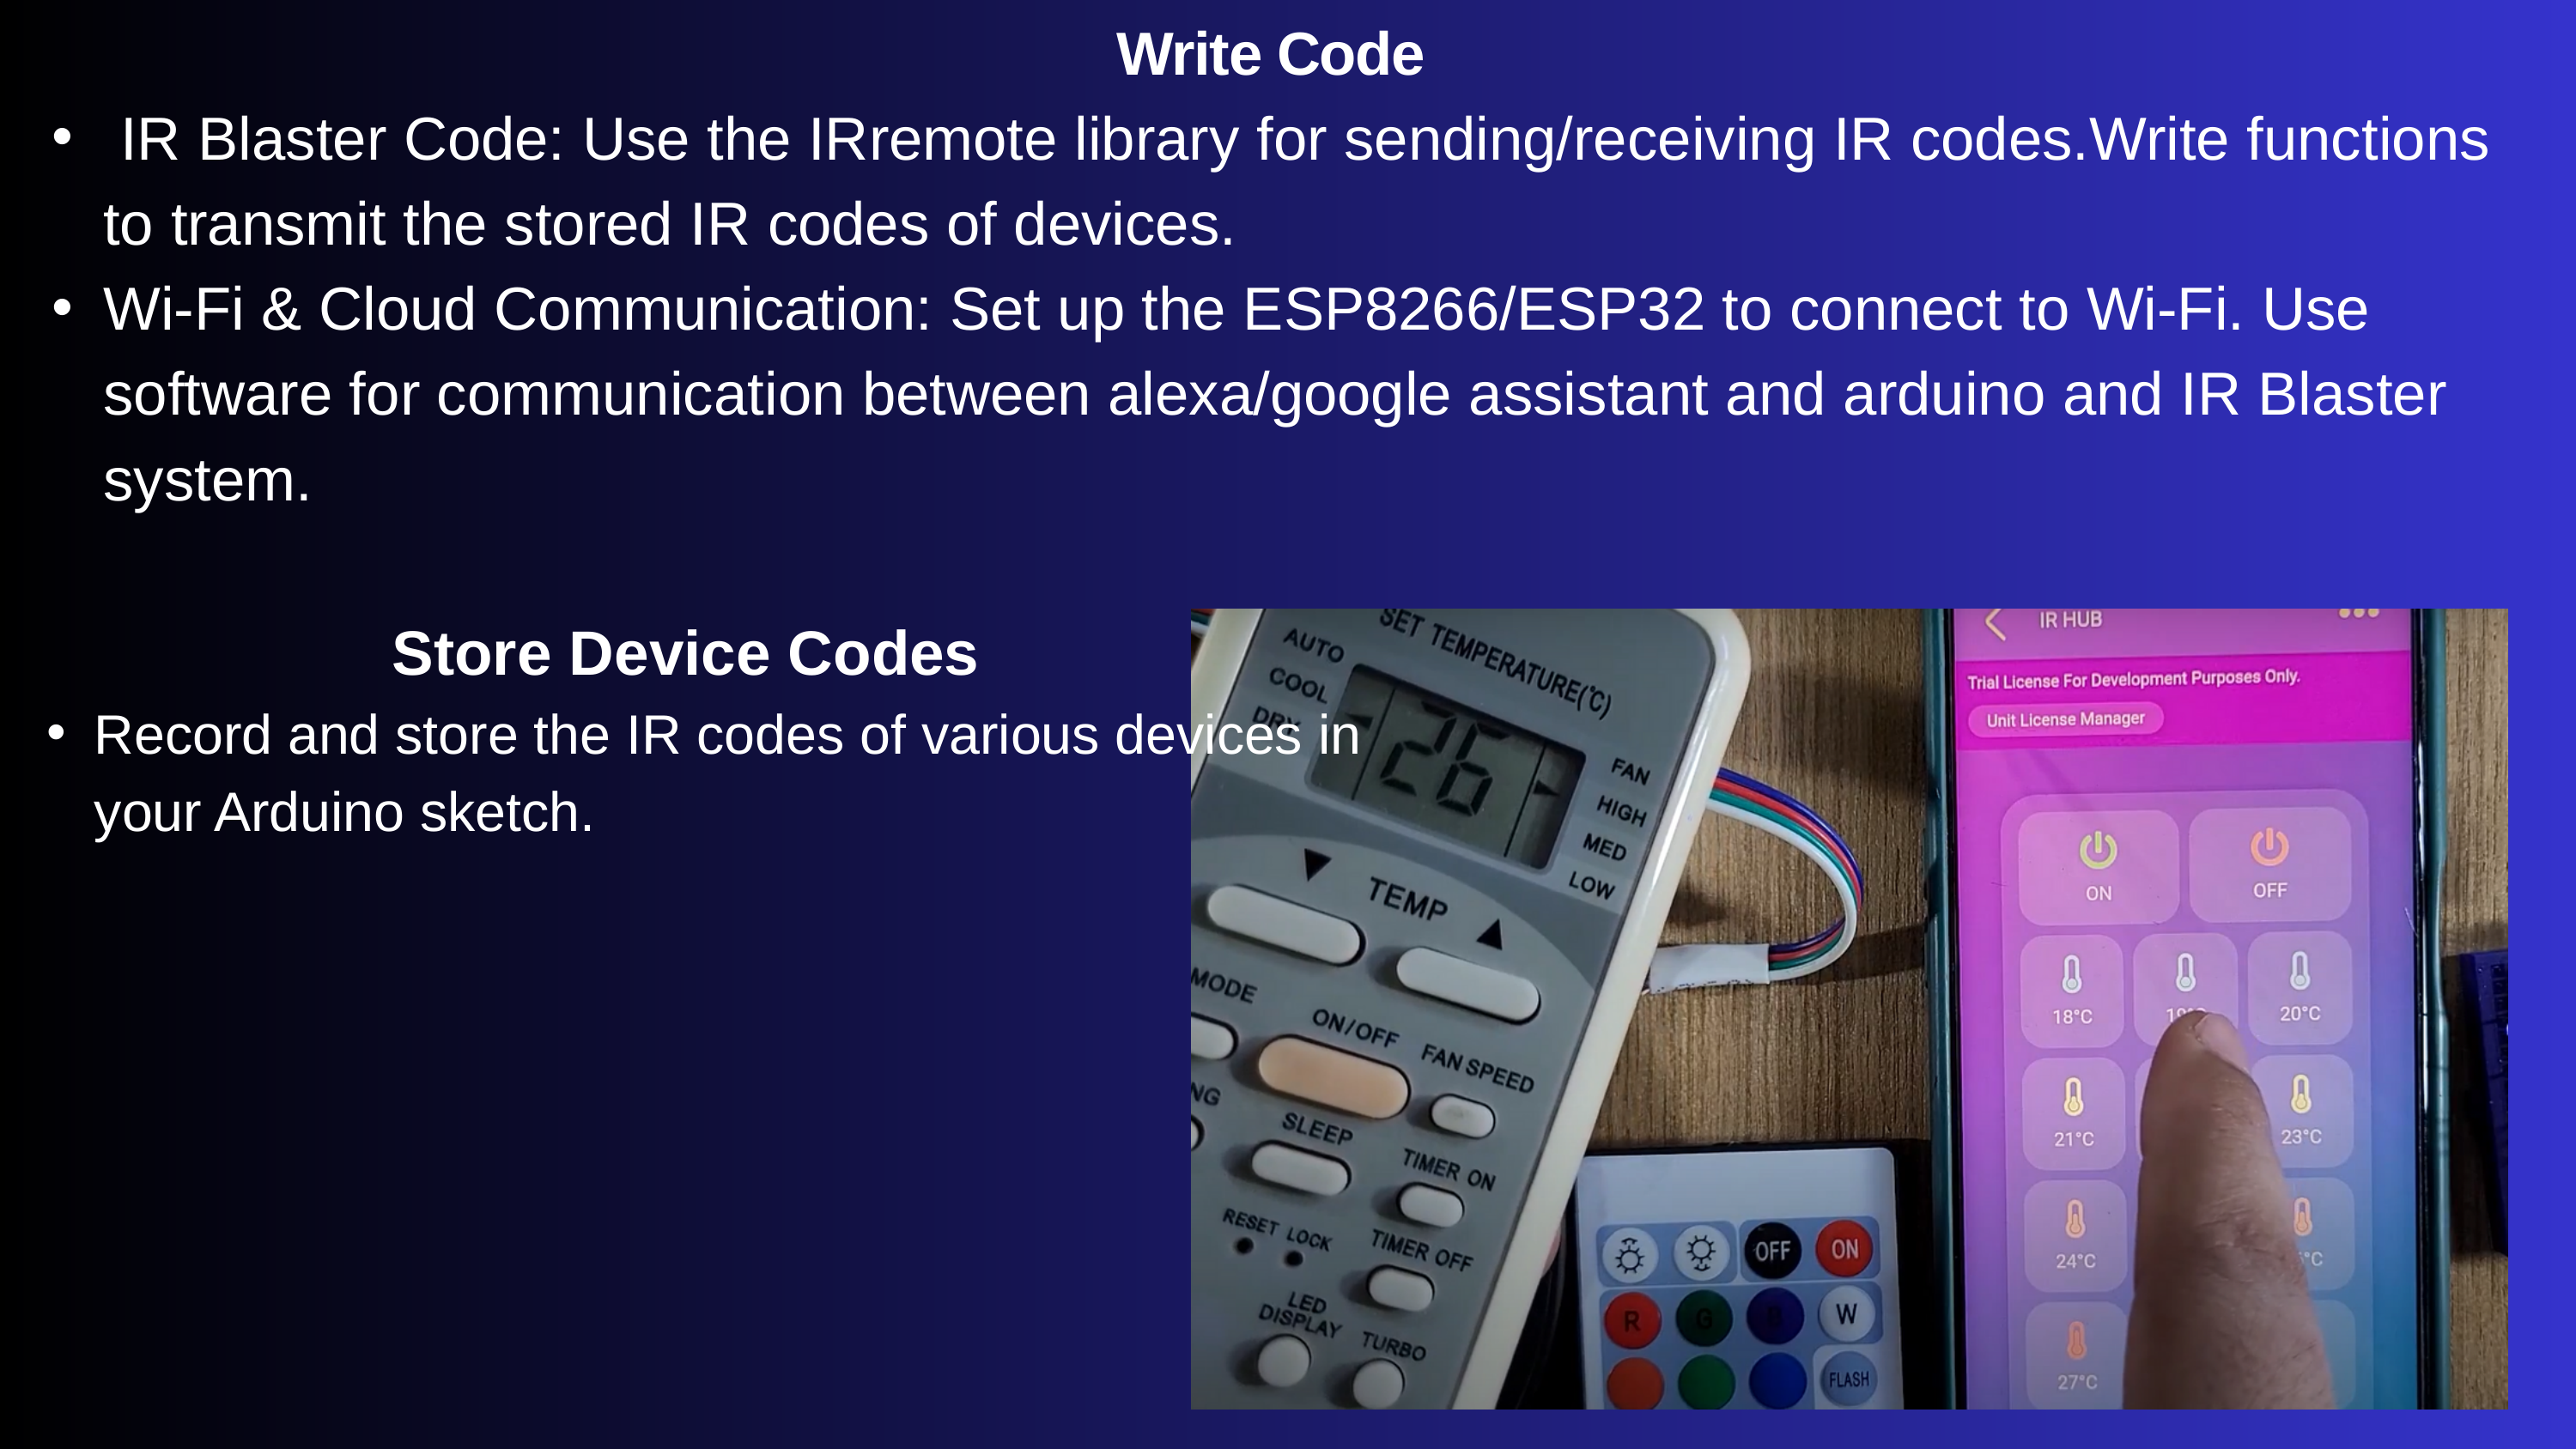

Write Code
 IR Blaster Code: Use the IRremote library for sending/receiving IR codes.Write functions to transmit the stored IR codes of devices.
Wi-Fi & Cloud Communication: Set up the ESP8266/ESP32 to connect to Wi-Fi. Use software for communication between alexa/google assistant and arduino and IR Blaster system.

Store Device Codes
Record and store the IR codes of various devices in your Arduino sketch.